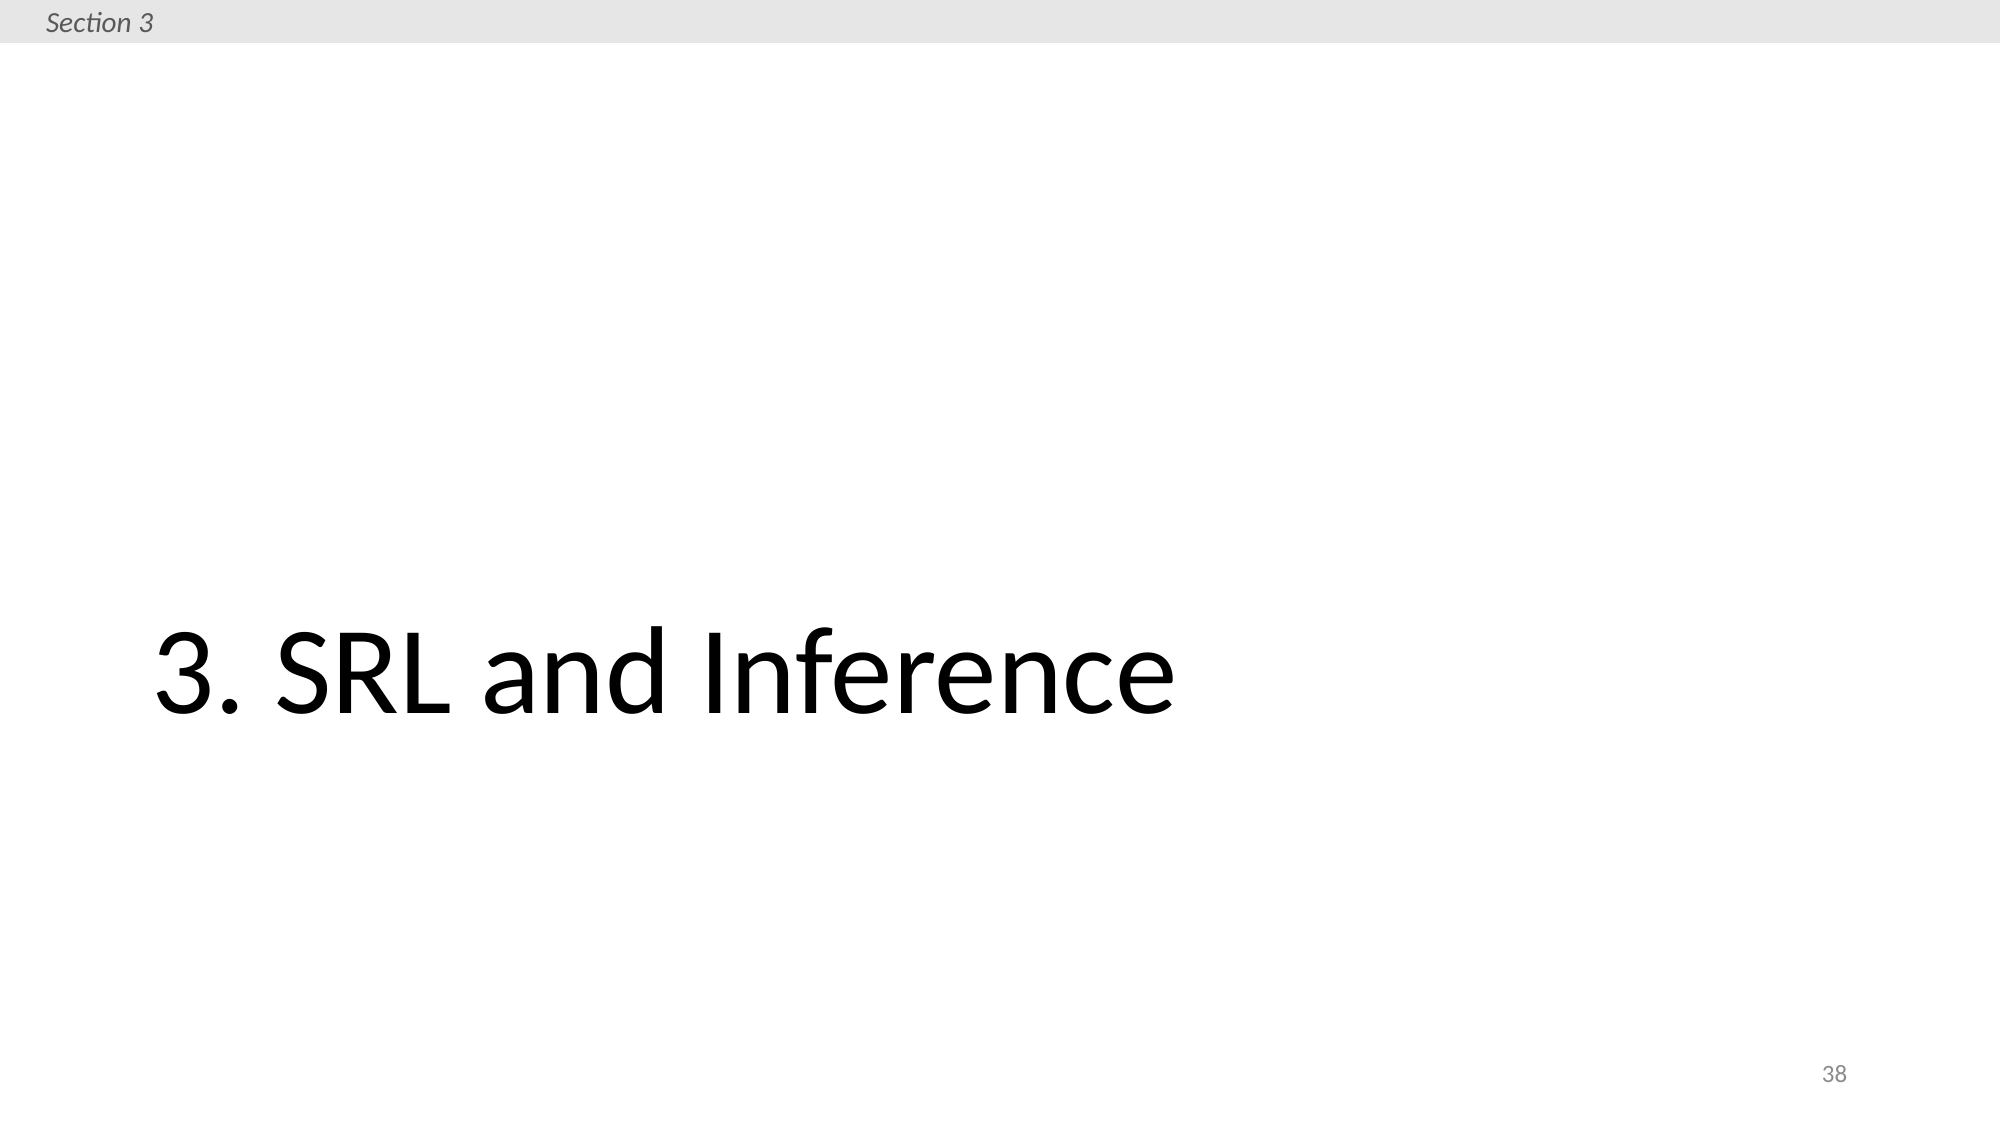

Section 3
# 3. SRL and Inference
38